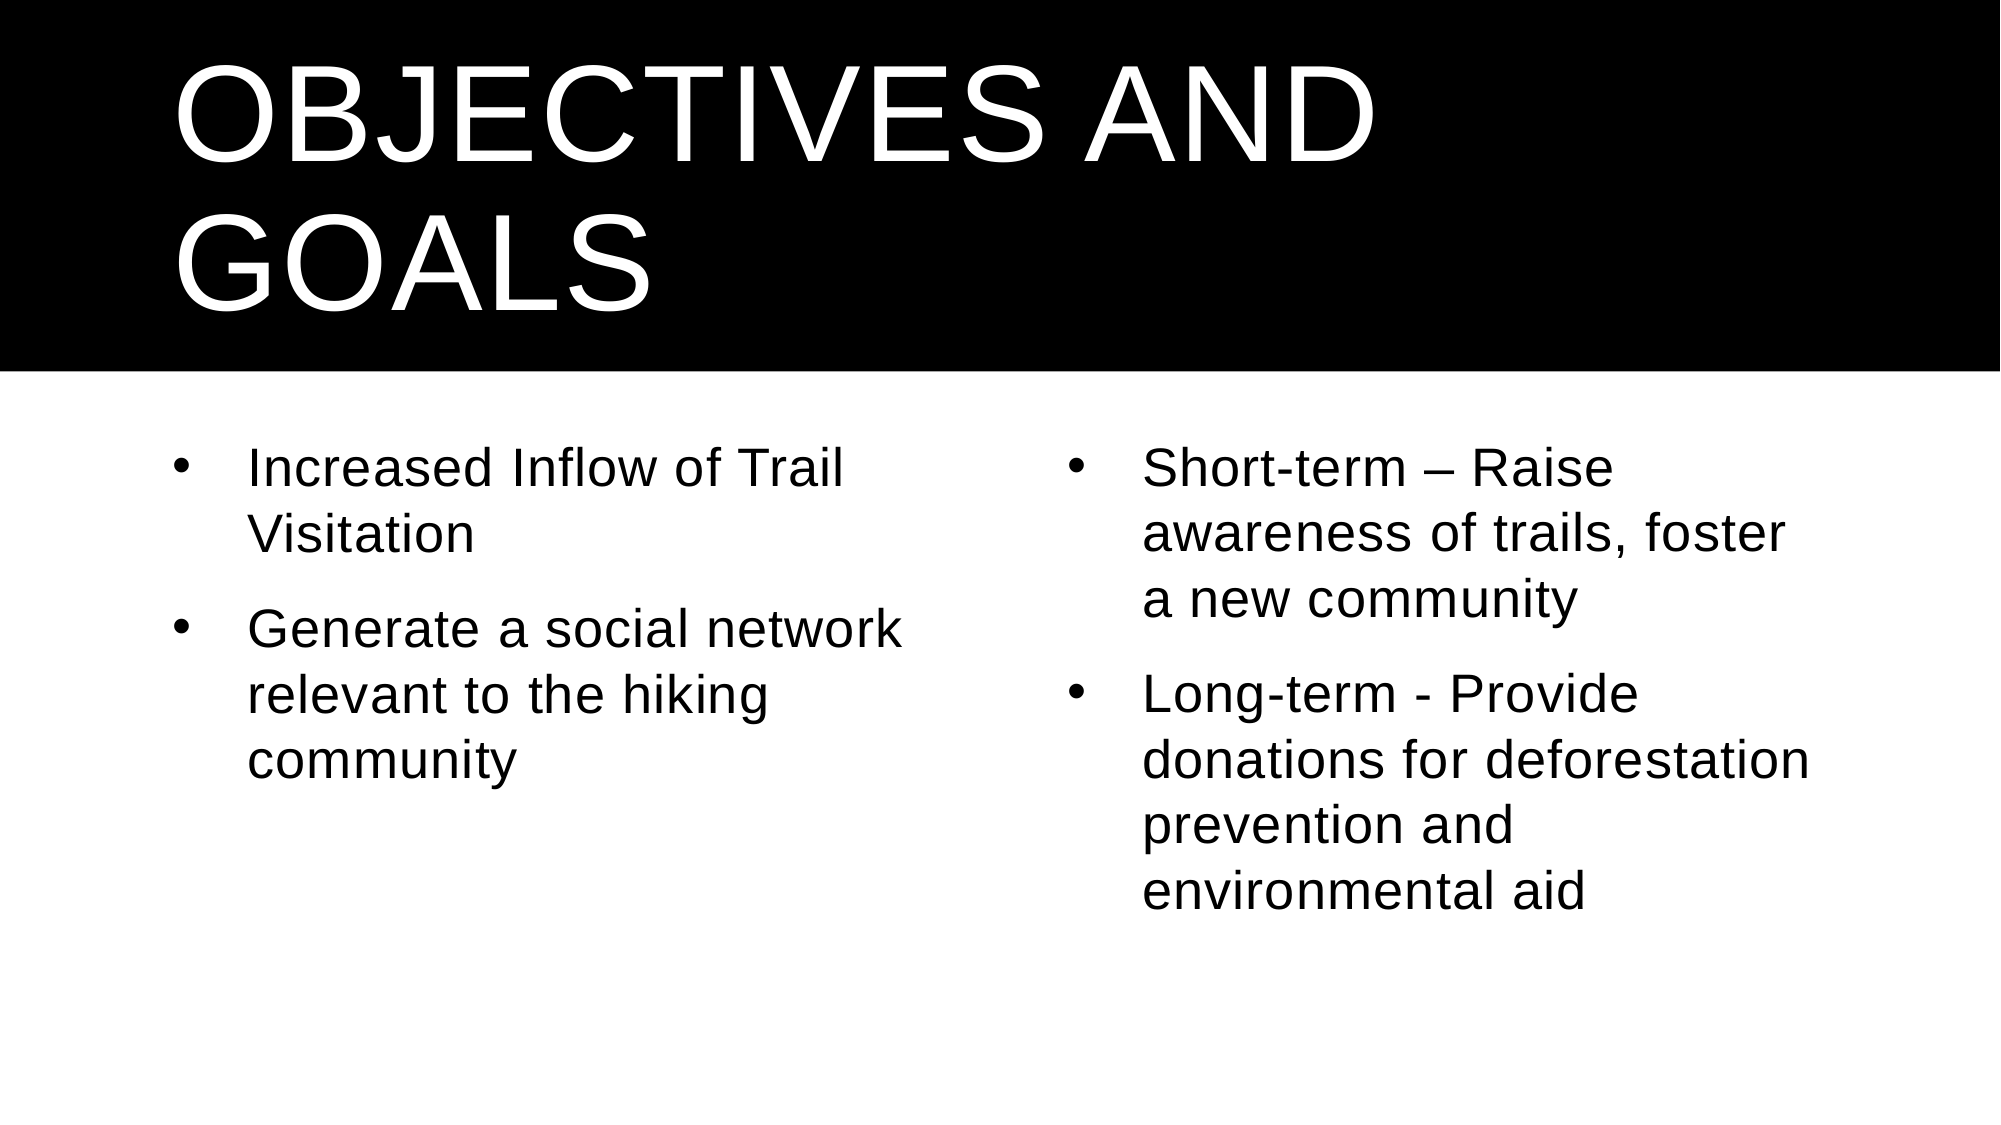

# Objectives and Goals
Short-term – Raise awareness of trails, foster a new community
Long-term - Provide donations for deforestation prevention and environmental aid

Increased Inflow of Trail Visitation
Generate a social network relevant to the hiking community